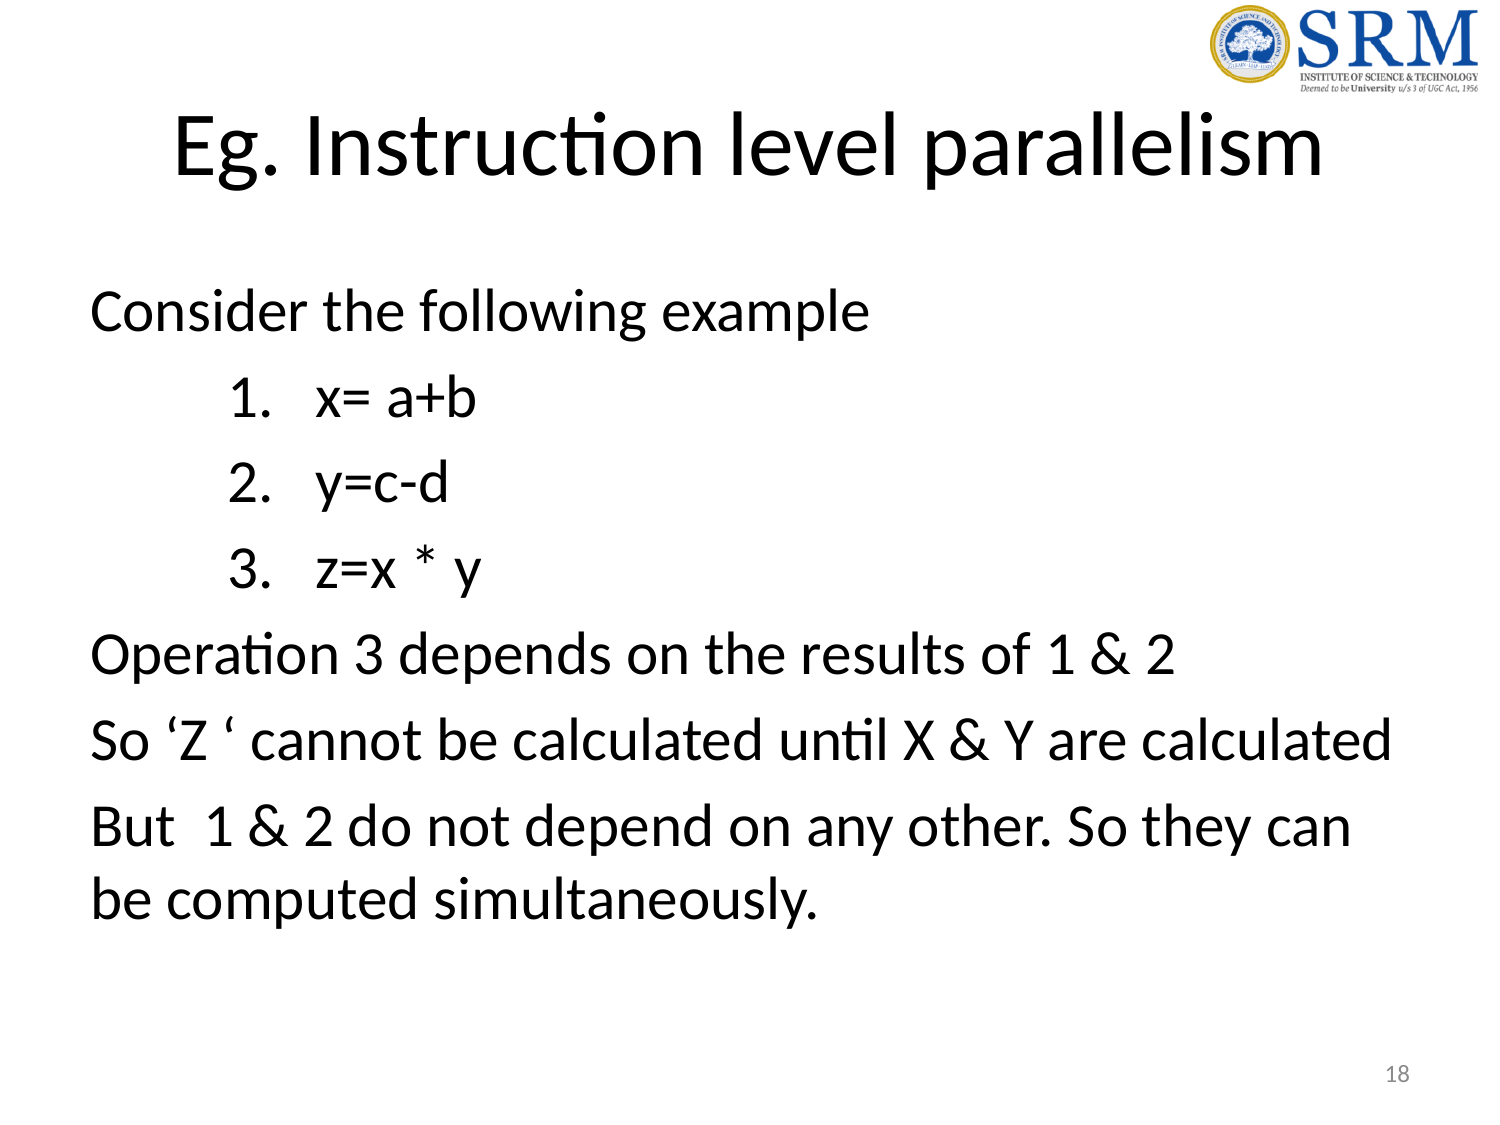

# Eg. Instruction level parallelism
Consider the following example
	1.   x= a+b
	2.   y=c-d
	3.   z=x * y
Operation 3 depends on the results of 1 & 2
So ‘Z ‘ cannot be calculated until X & Y are calculated
But  1 & 2 do not depend on any other. So they can be computed simultaneously.
18